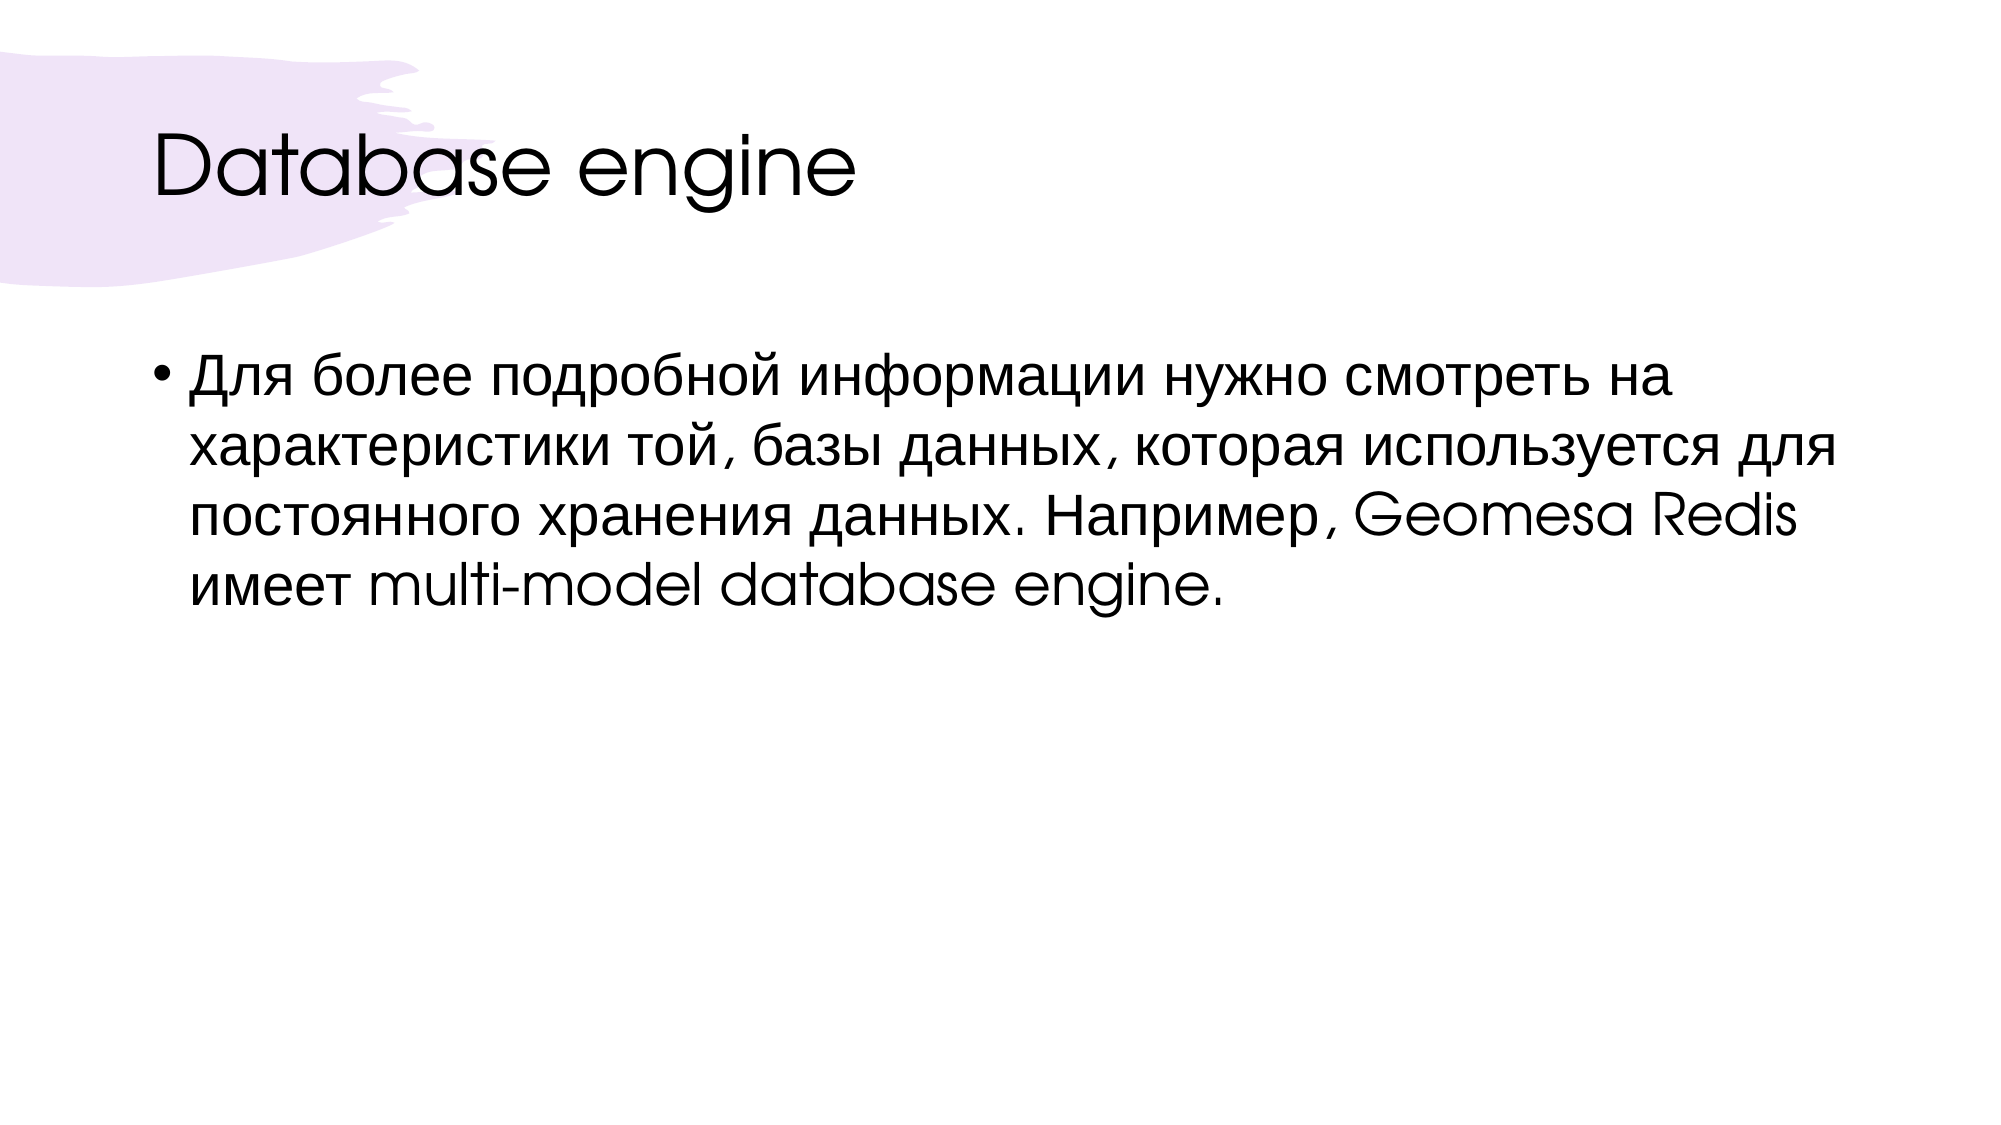

# Database engine
Для более подробной информации нужно смотреть на характеристики той, базы данных, которая используется для постоянного хранения данных. Например, Geomesa Redis имеет multi-model database engine.